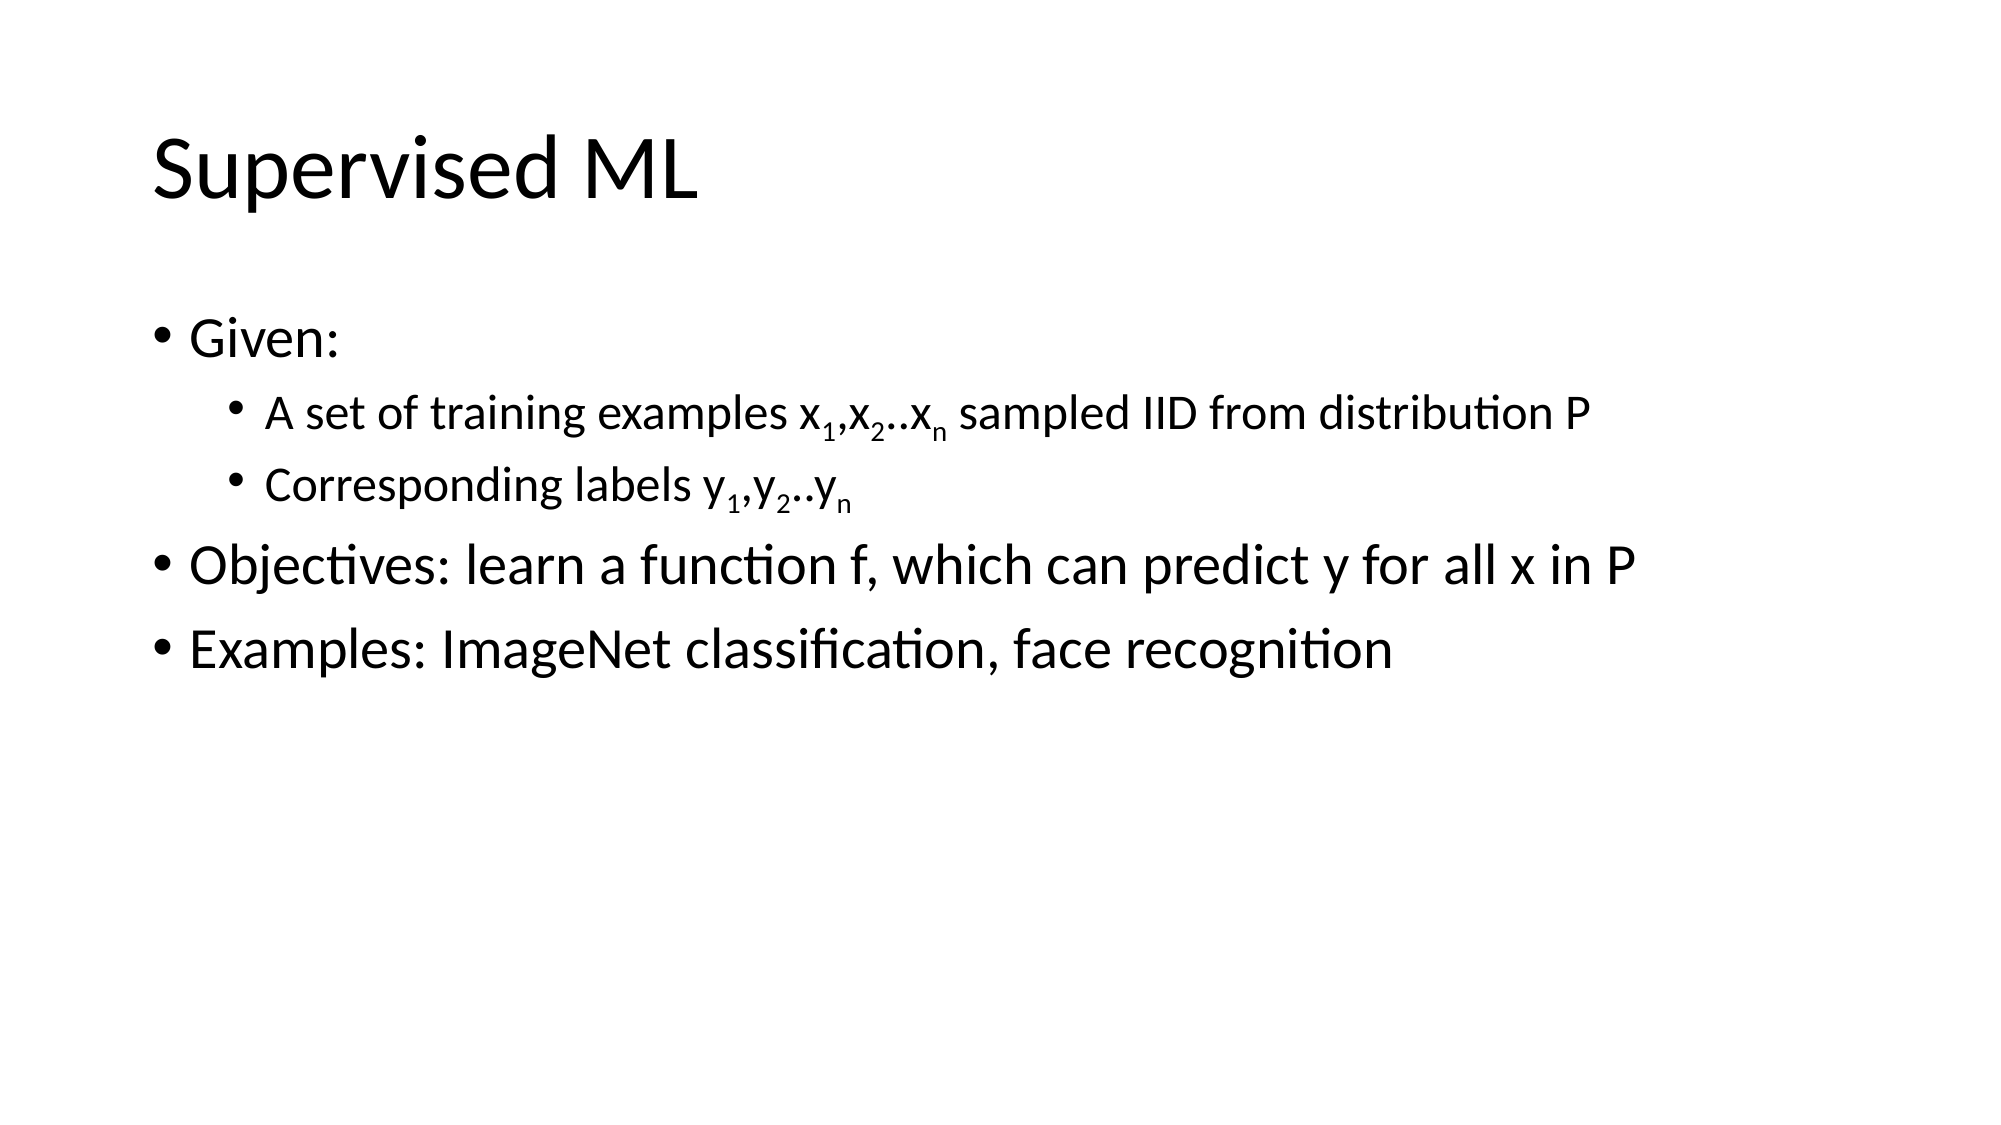

# Supervised ML
Given:
A set of training examples x1,x2..xn sampled IID from distribution P
Corresponding labels y1,y2..yn
Objectives: learn a function f, which can predict y for all x in P
Examples: ImageNet classification, face recognition